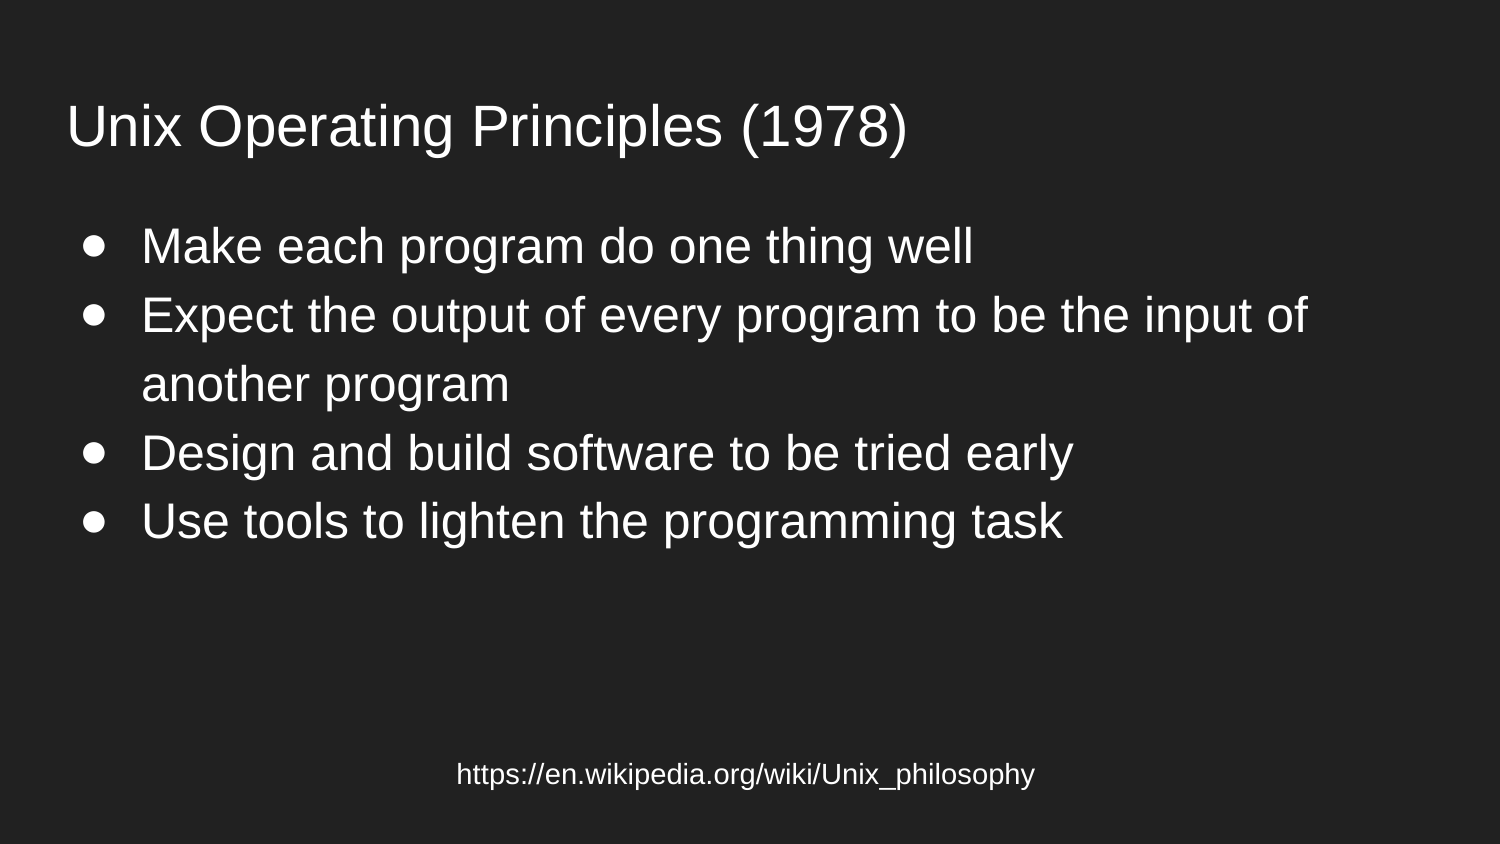

# Unix Operating Principles (1978)
Make each program do one thing well
Expect the output of every program to be the input of another program
Design and build software to be tried early
Use tools to lighten the programming task

https://en.wikipedia.org/wiki/Unix_philosophy